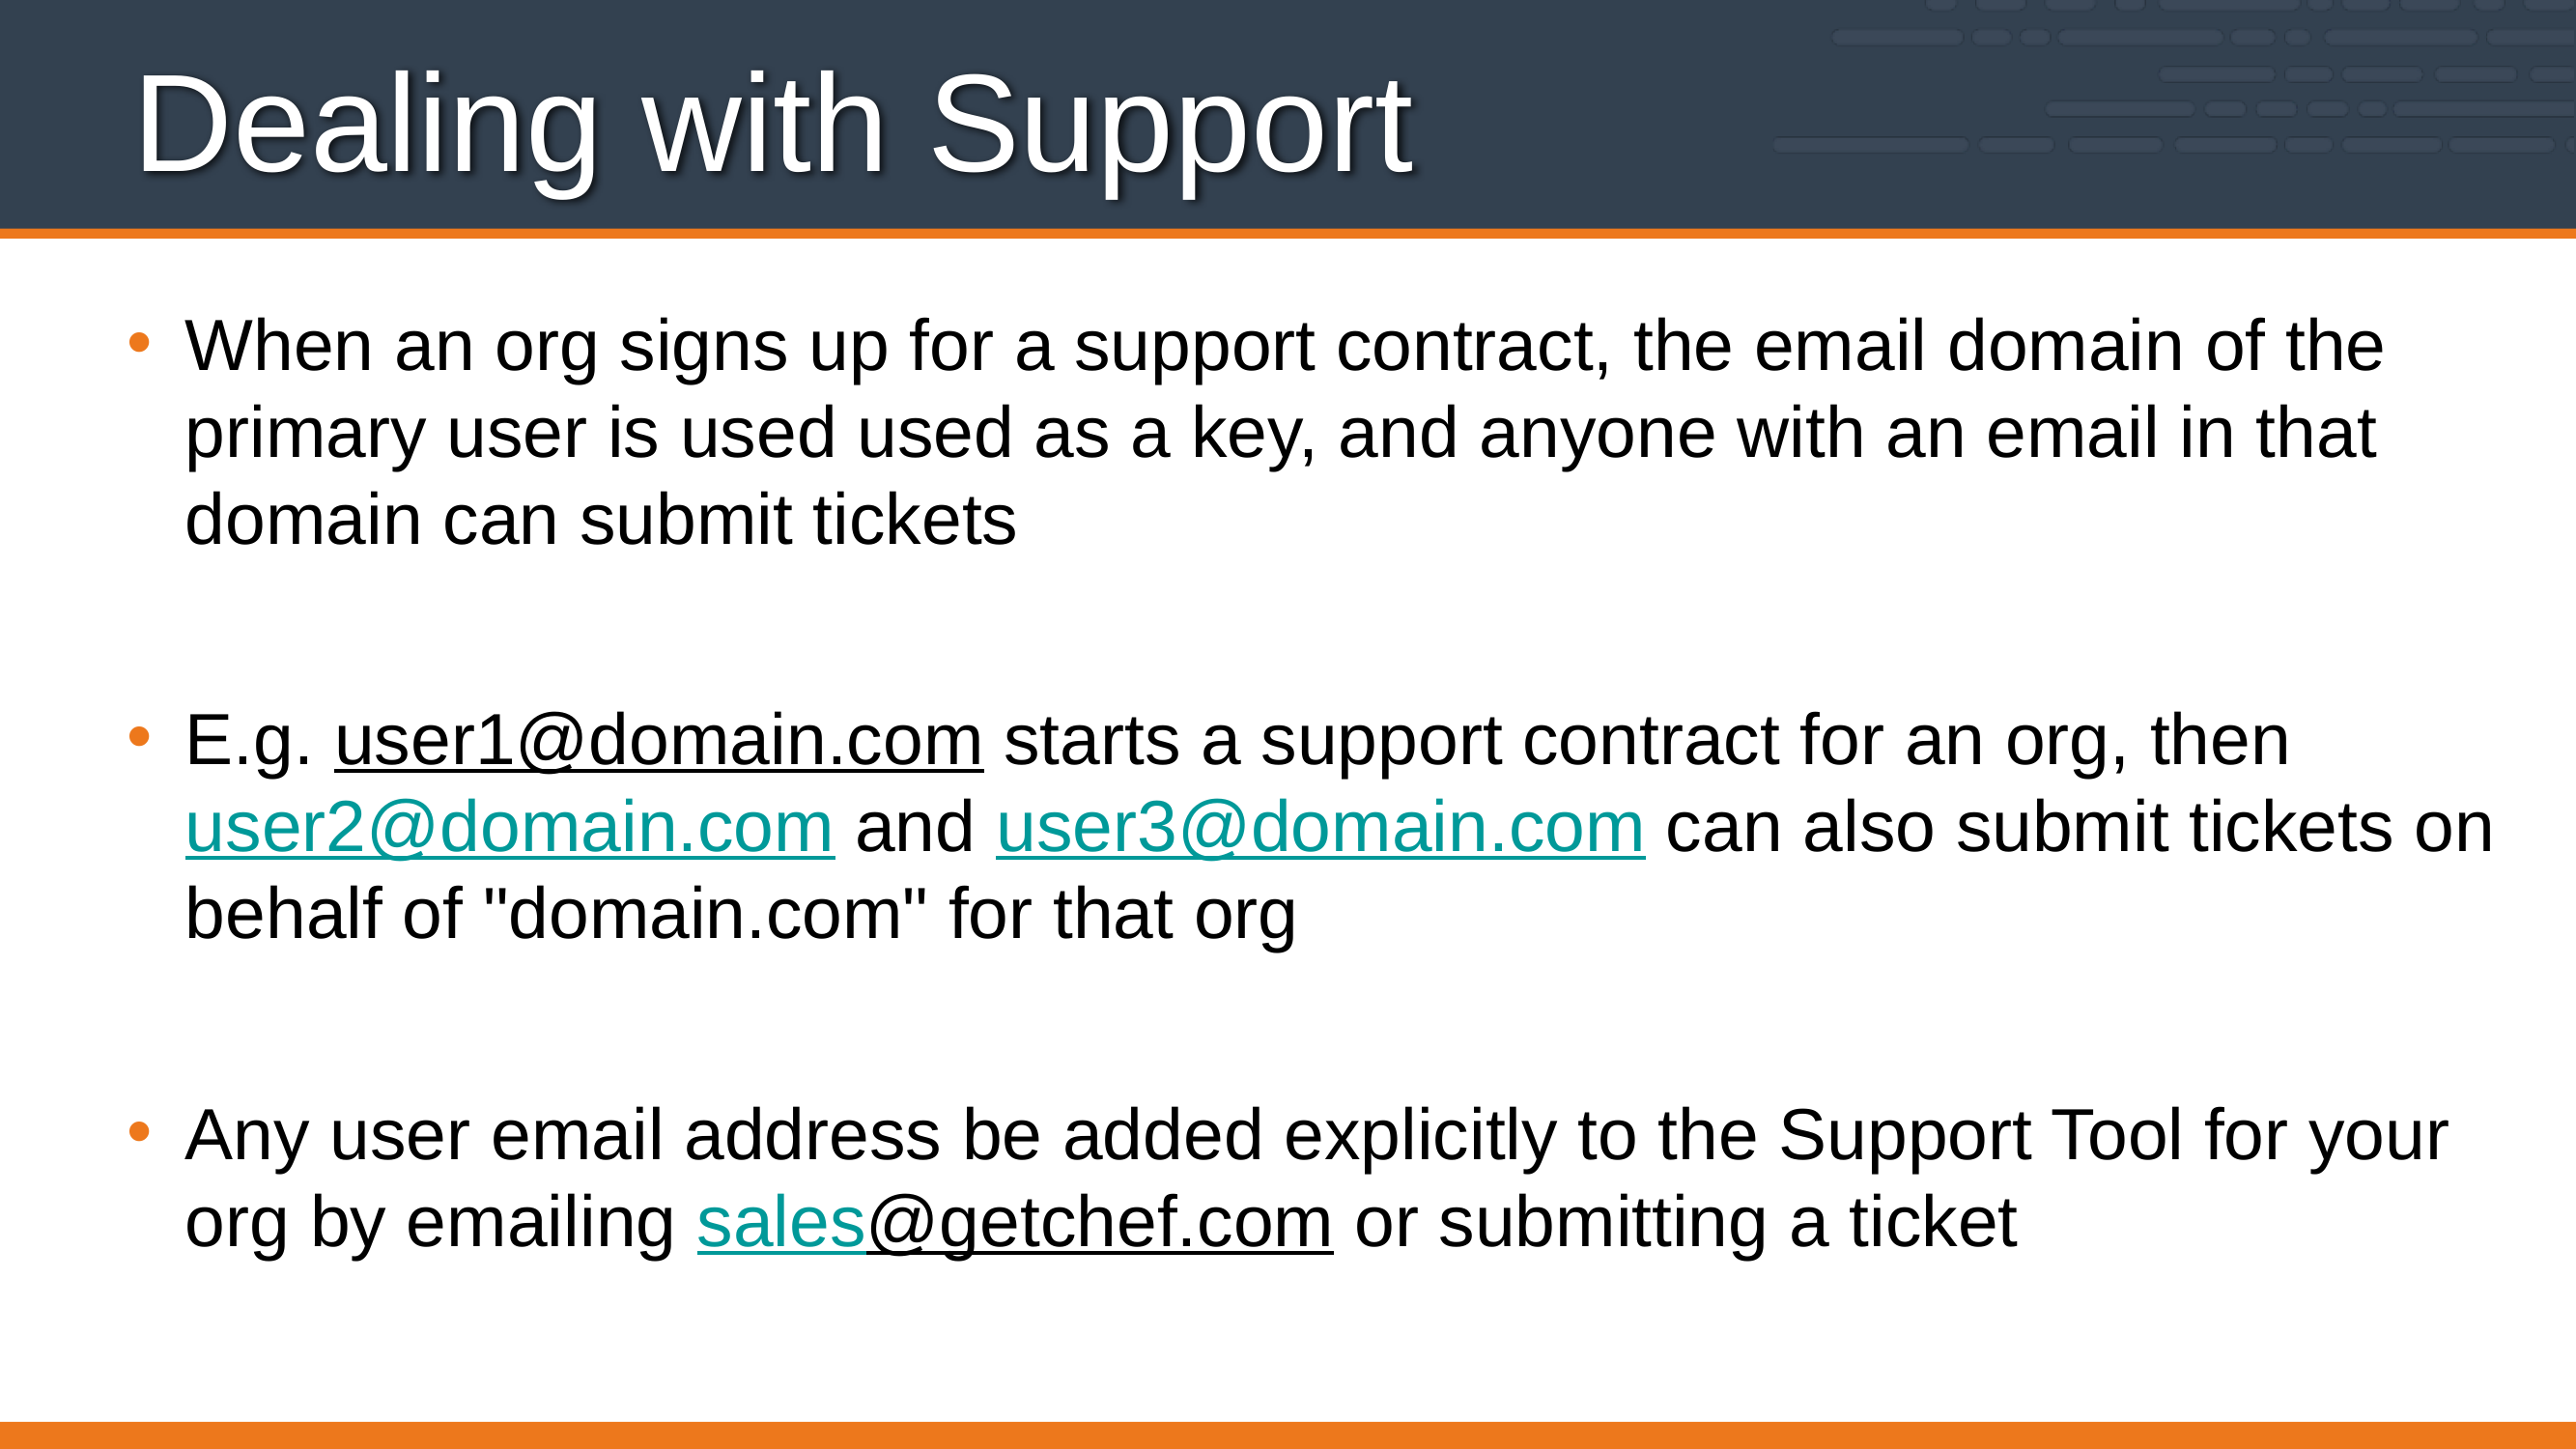

# Dealing with Support
When an org signs up for a support contract, the email domain of the primary user is used used as a key, and anyone with an email in that domain can submit tickets

E.g. user1@domain.com starts a support contract for an org, then user2@domain.com and user3@domain.com can also submit tickets on behalf of "domain.com" for that org

Any user email address be added explicitly to the Support Tool for your org by emailing sales@getchef.com or submitting a ticket